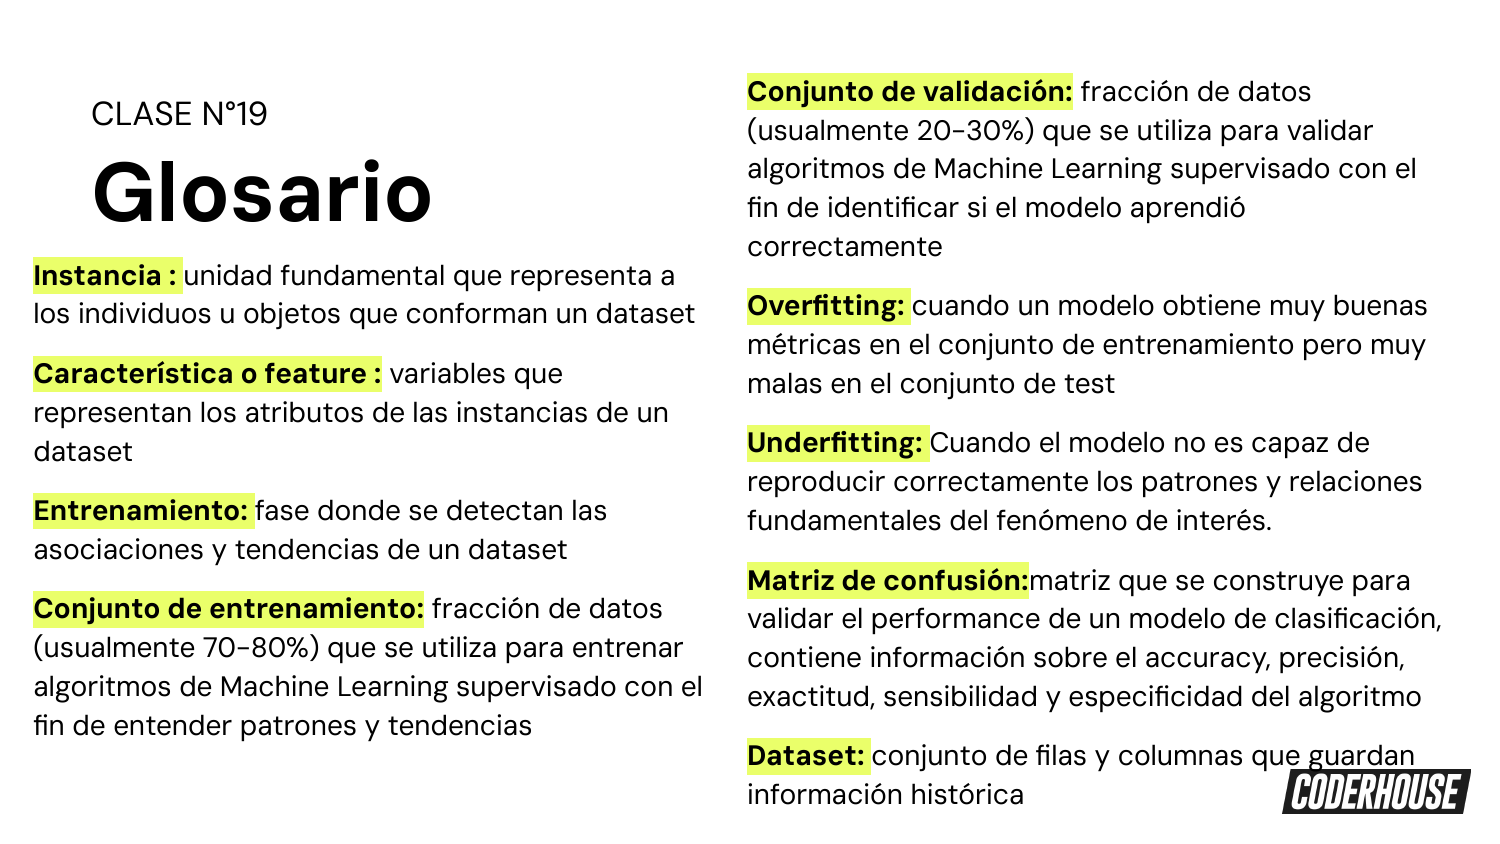

Conjunto de validación: fracción de datos (usualmente 20-30%) que se utiliza para validar algoritmos de Machine Learning supervisado con el fin de identificar si el modelo aprendió correctamente
Overfitting: cuando un modelo obtiene muy buenas métricas en el conjunto de entrenamiento pero muy malas en el conjunto de test
Underfitting: Cuando el modelo no es capaz de reproducir correctamente los patrones y relaciones fundamentales del fenómeno de interés.
Matriz de confusión:matriz que se construye para validar el performance de un modelo de clasificación, contiene información sobre el accuracy, precisión, exactitud, sensibilidad y especificidad del algoritmo
Dataset: conjunto de filas y columnas que guardan información histórica
CLASE N°19
Glosario
Instancia : unidad fundamental que representa a los individuos u objetos que conforman un dataset
Característica o feature : variables que representan los atributos de las instancias de un dataset
Entrenamiento: fase donde se detectan las asociaciones y tendencias de un dataset
Conjunto de entrenamiento: fracción de datos (usualmente 70-80%) que se utiliza para entrenar algoritmos de Machine Learning supervisado con el fin de entender patrones y tendencias